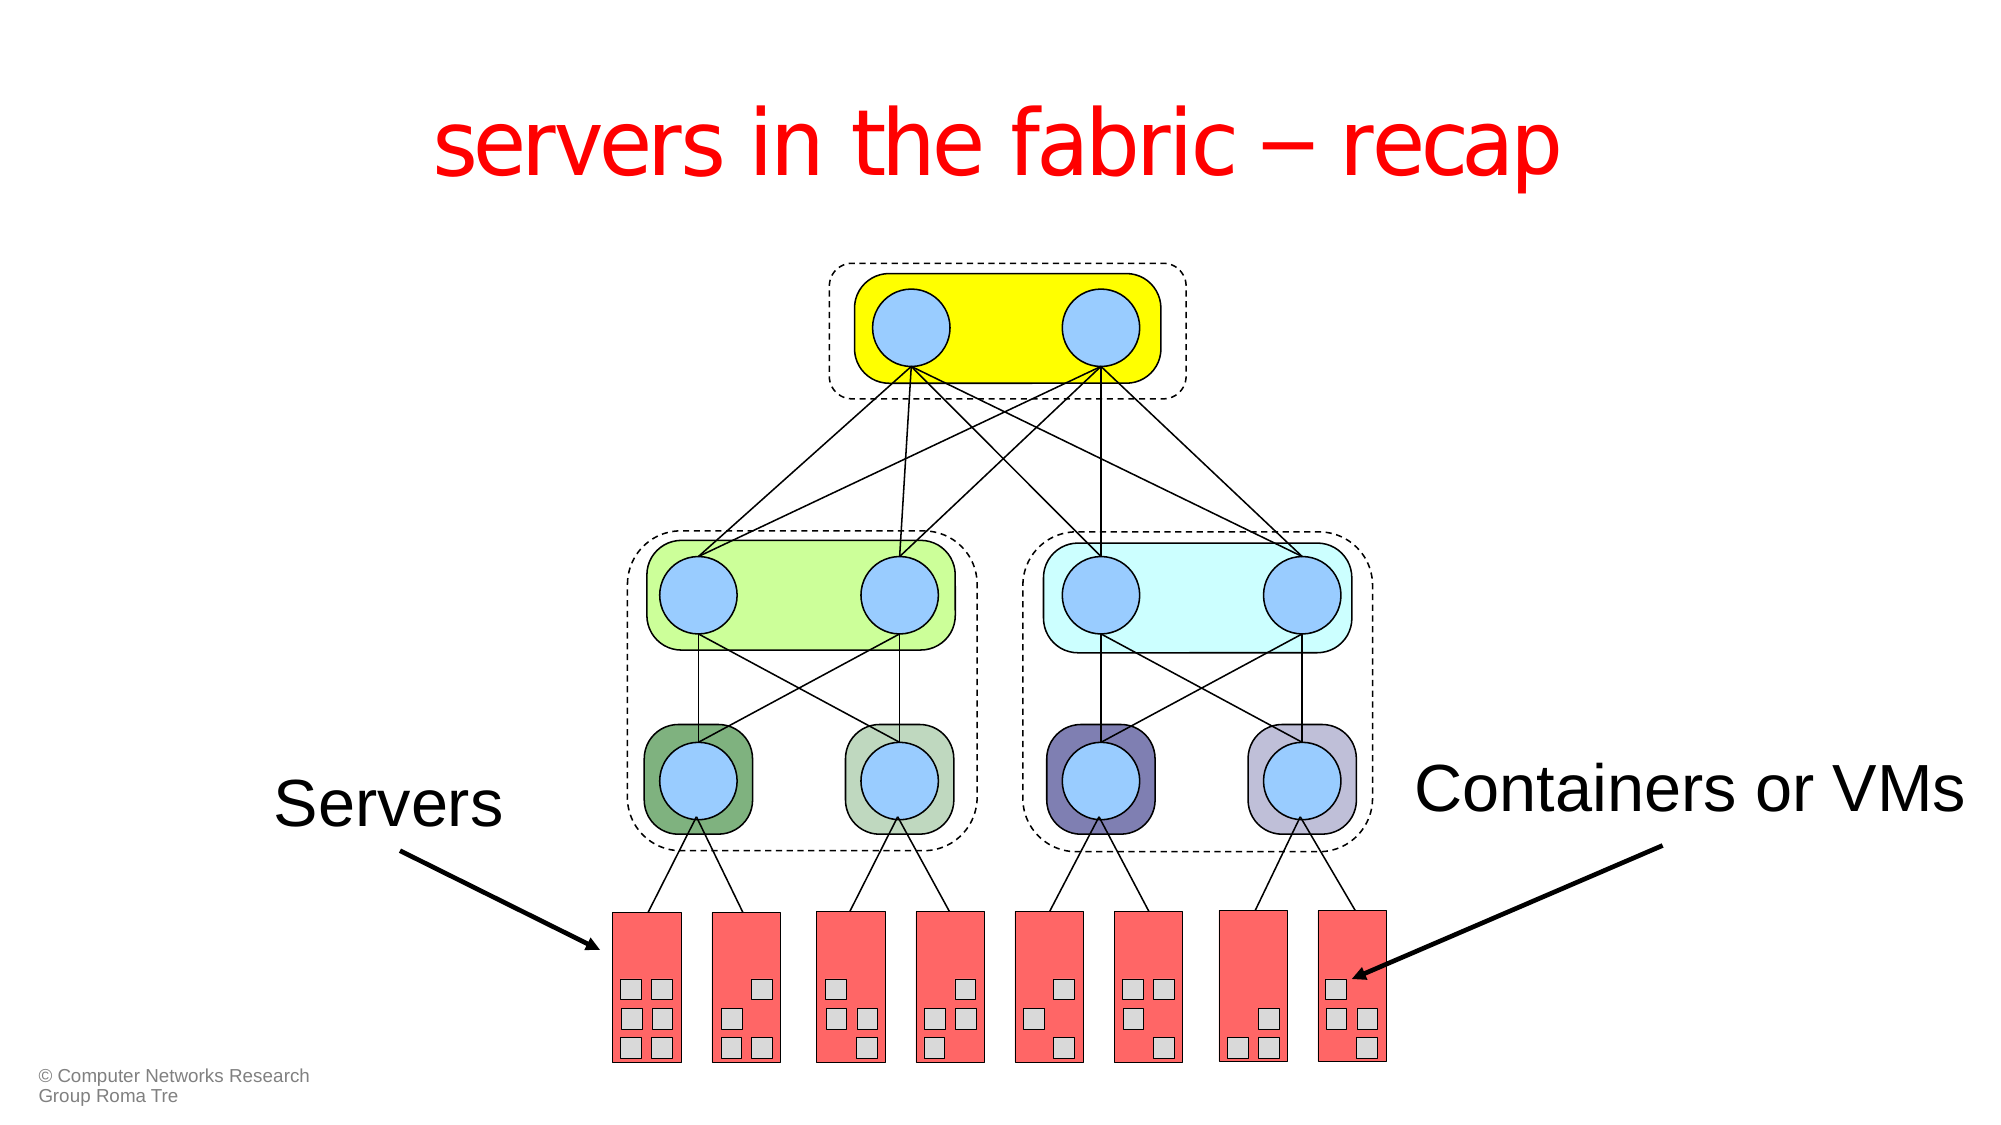

# servers in the fabric – recap

Containers or VMs
Servers